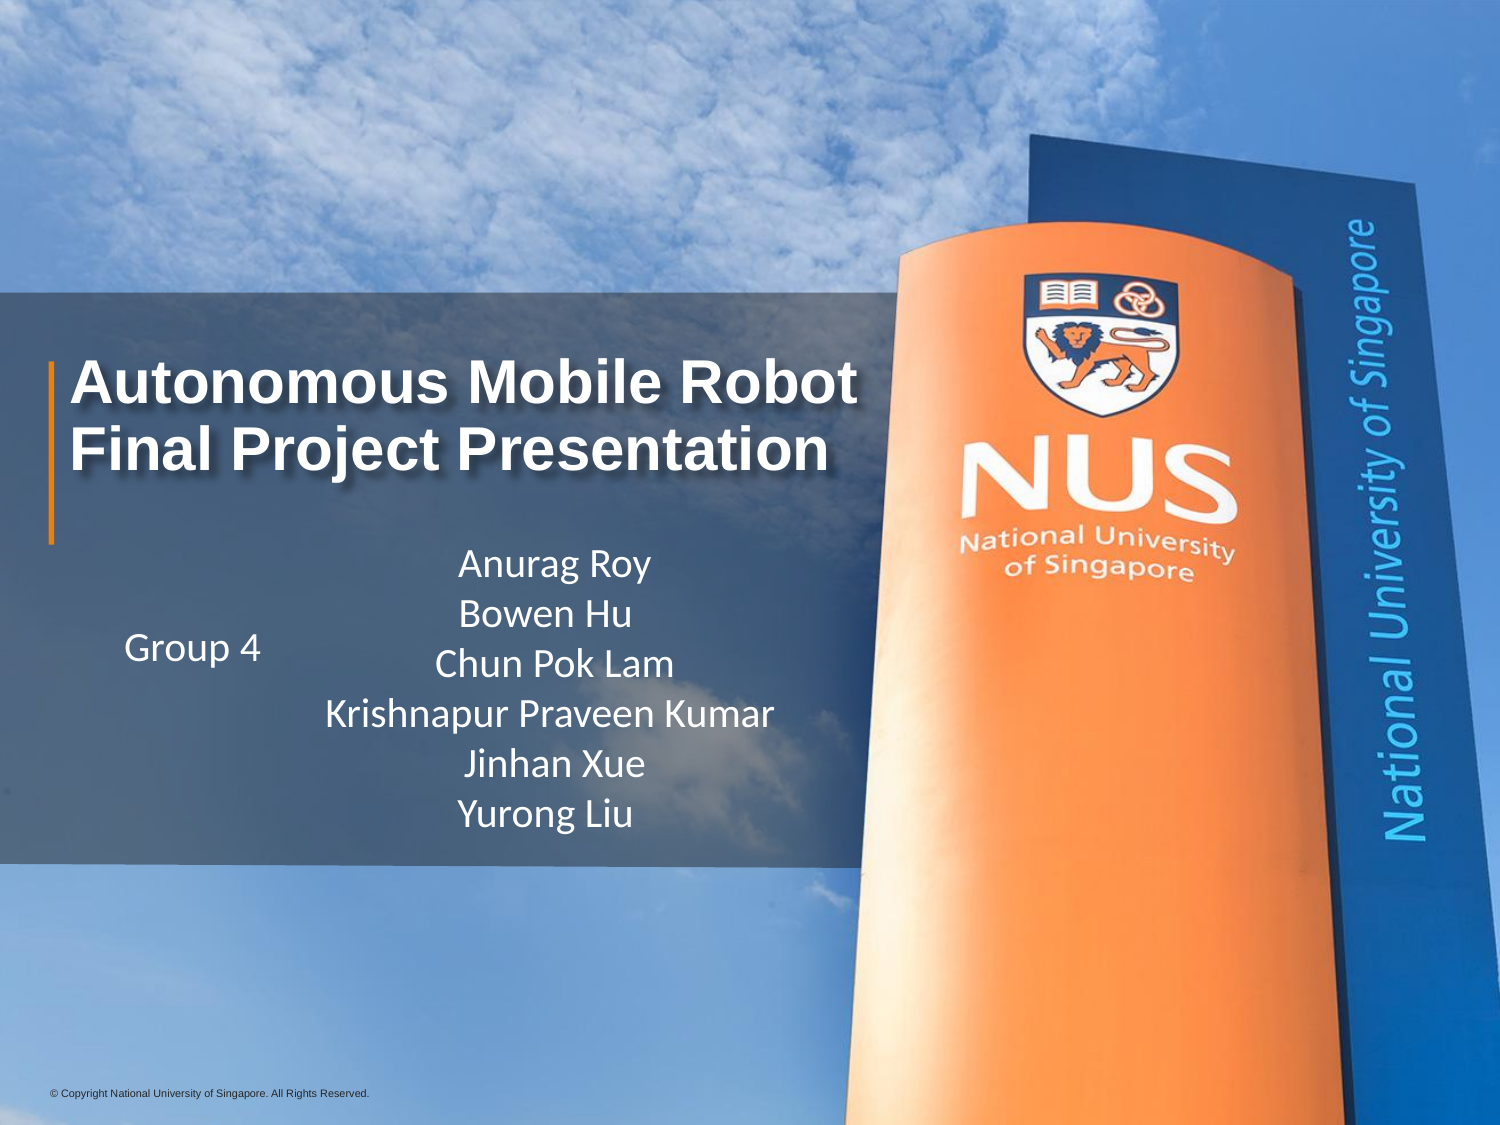

# Autonomous Mobile Robot Final Project Presentation

Anurag Roy
Bowen Hu
Chun Pok Lam
Krishnapur Praveen Kumar
Jinhan Xue
Yurong Liu

Group 4